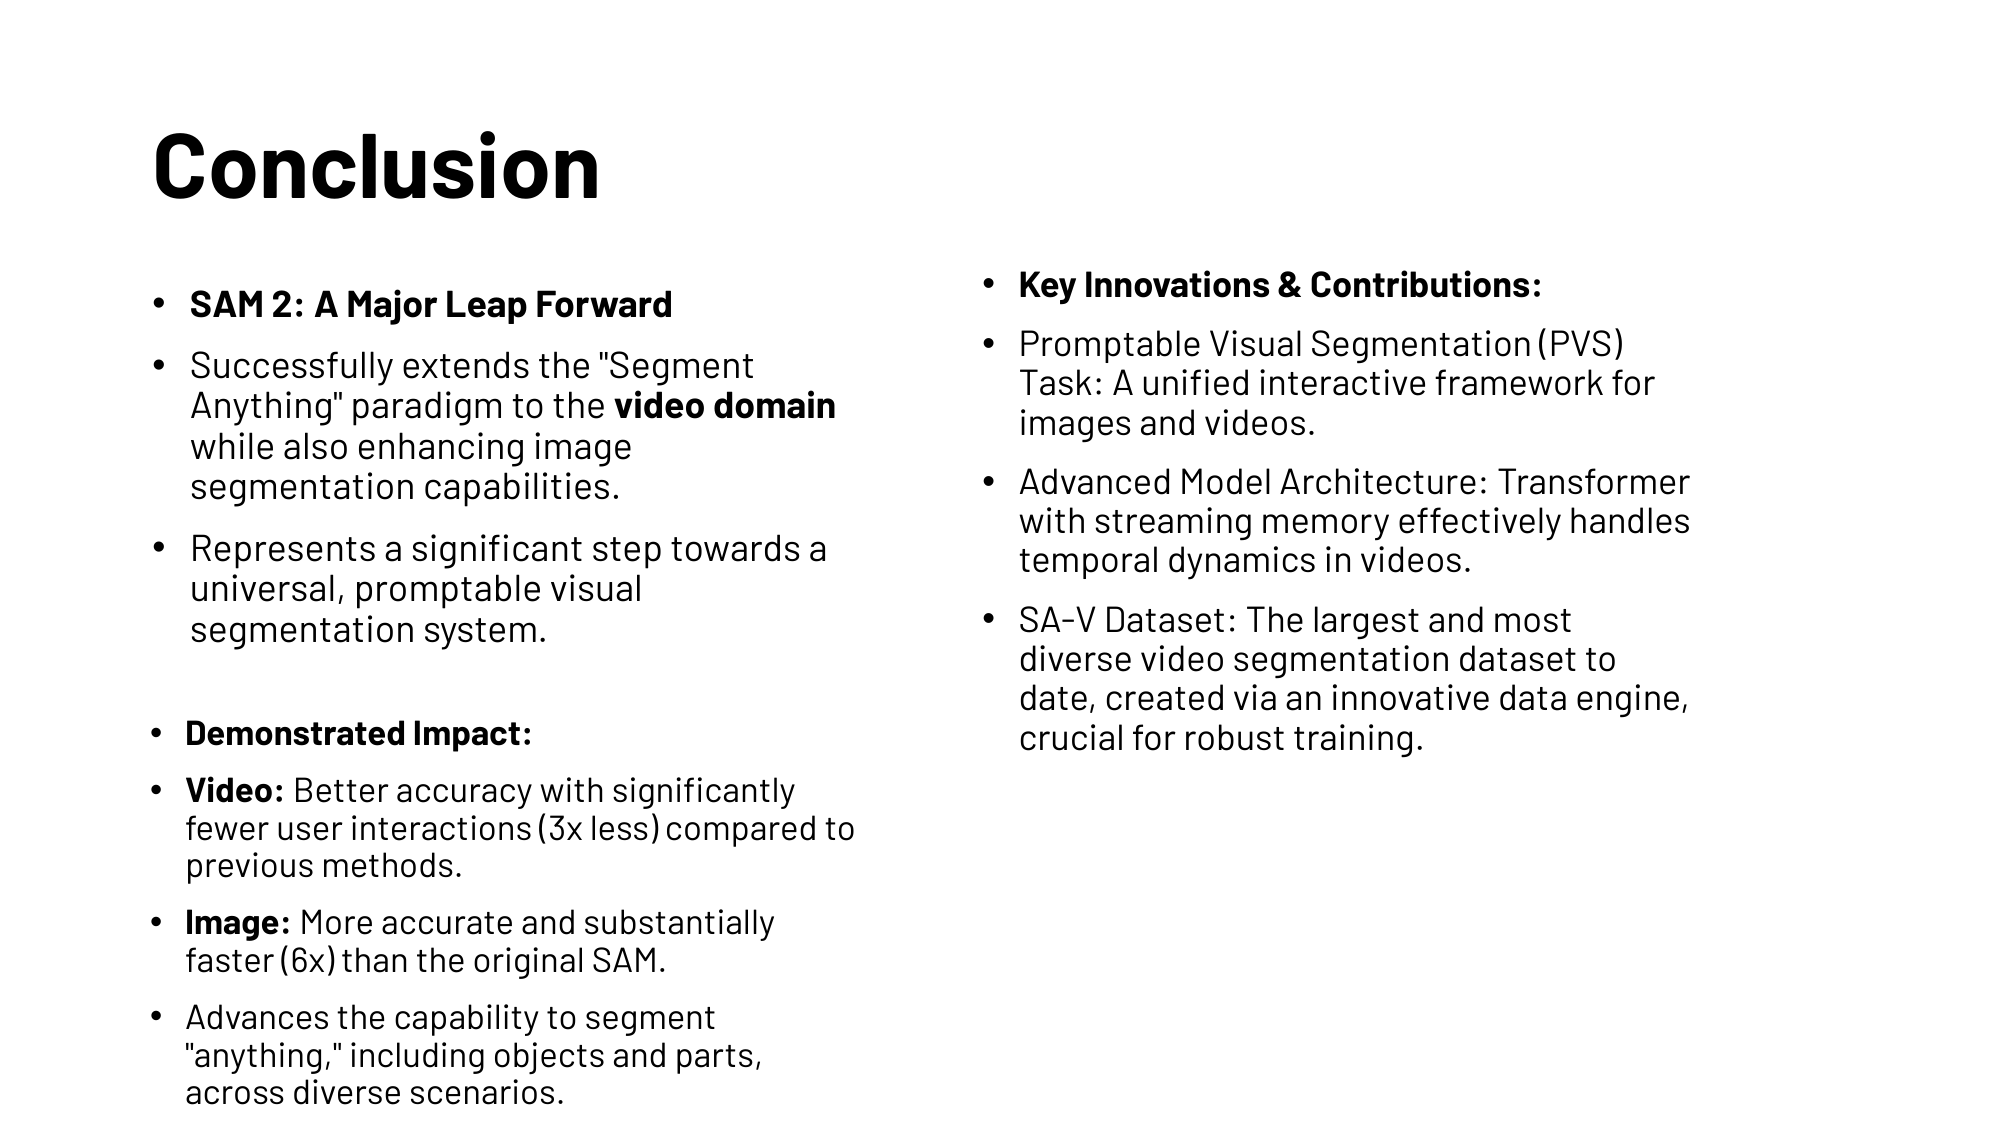

# Conclusion
Key Innovations & Contributions:
Promptable Visual Segmentation (PVS) Task: A unified interactive framework for images and videos.
Advanced Model Architecture: Transformer with streaming memory effectively handles temporal dynamics in videos.
SA-V Dataset: The largest and most diverse video segmentation dataset to date, created via an innovative data engine, crucial for robust training.
SAM 2: A Major Leap Forward
Successfully extends the "Segment Anything" paradigm to the video domain while also enhancing image segmentation capabilities.
Represents a significant step towards a universal, promptable visual segmentation system.
Demonstrated Impact:
Video: Better accuracy with significantly fewer user interactions (3x less) compared to previous methods.
Image: More accurate and substantially faster (6x) than the original SAM.
Advances the capability to segment "anything," including objects and parts, across diverse scenarios.